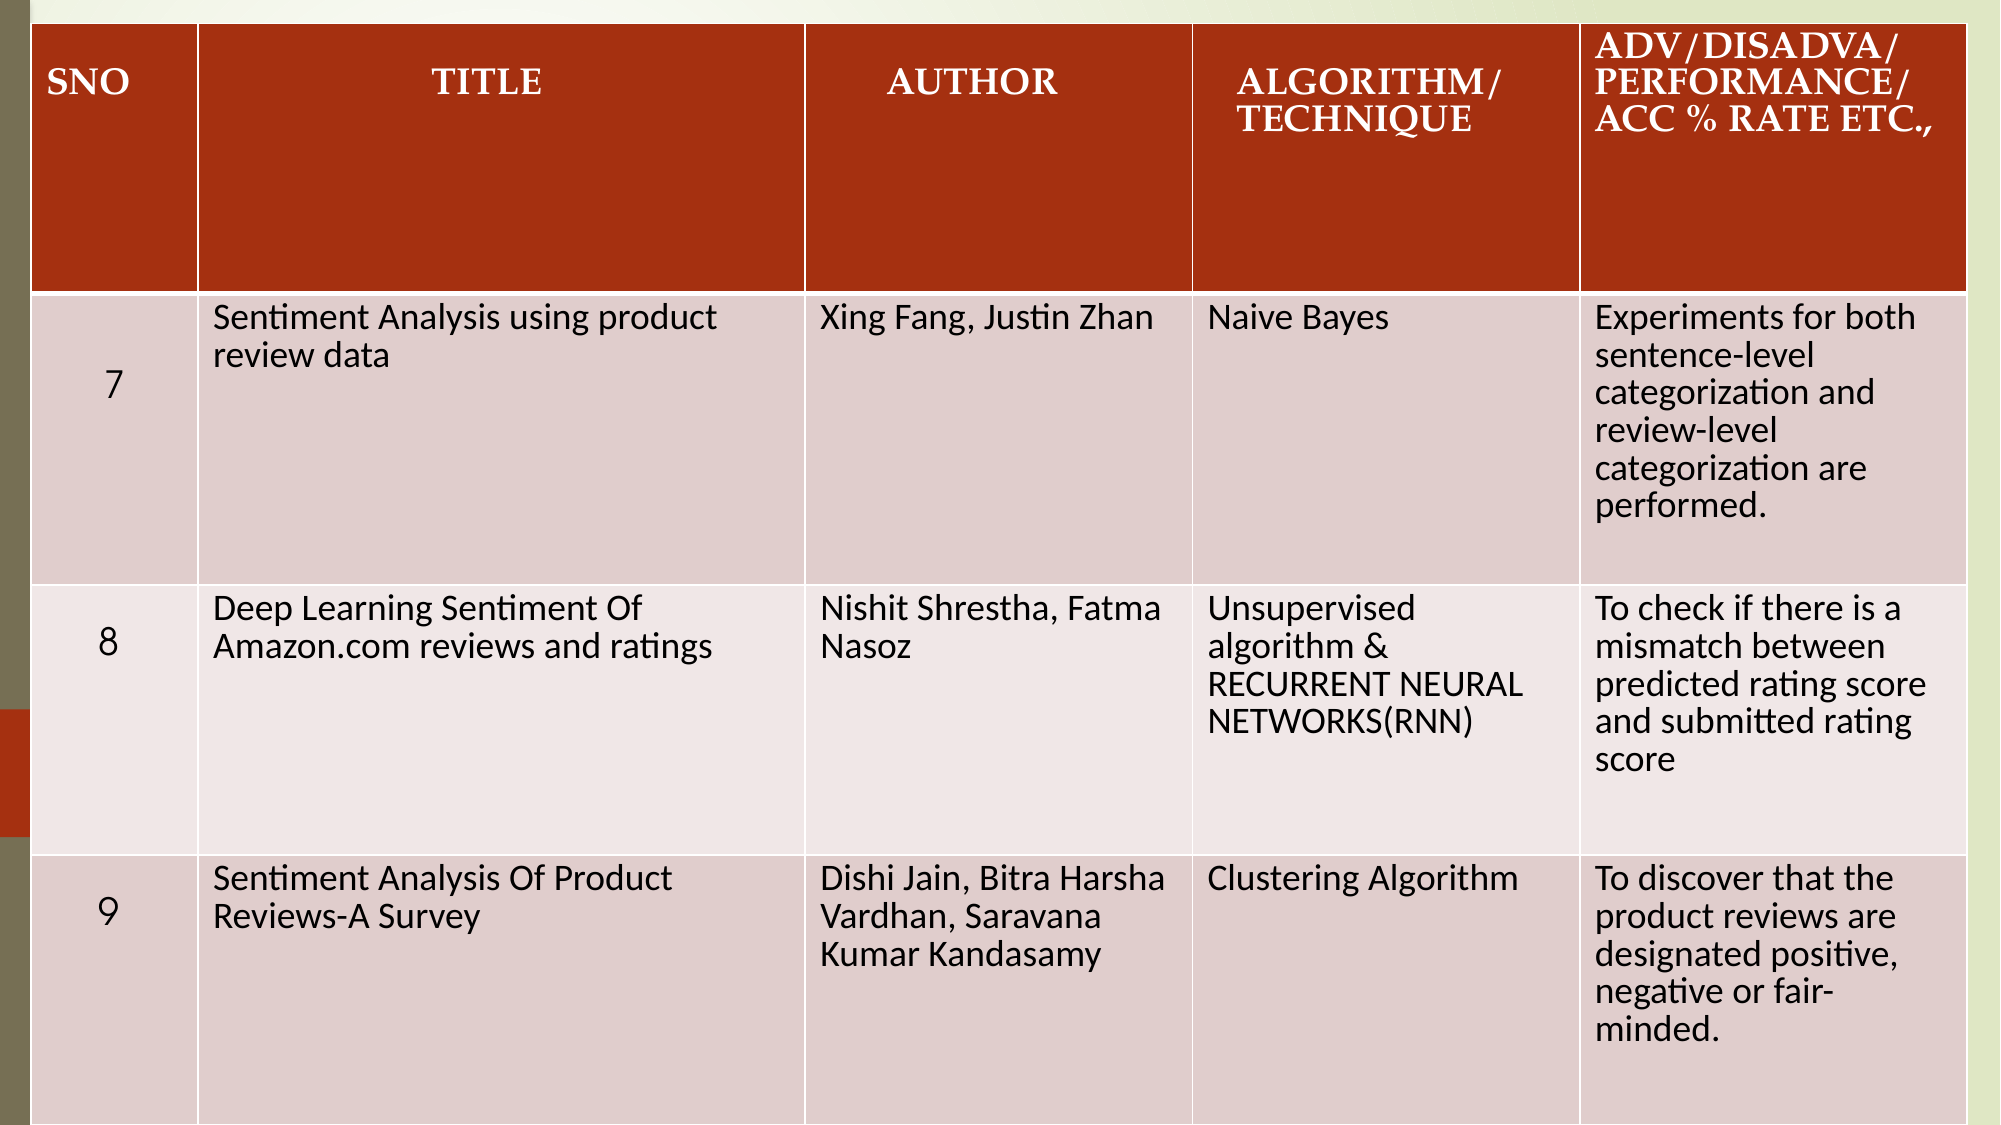

| SNO | TITLE | AUTHOR | ALGORITHM/ TECHNIQUE | ADV/DISADVA/PERFORMANCE/ACC % RATE ETC., |
| --- | --- | --- | --- | --- |
| 7 | Sentiment Analysis using product review data | Xing Fang, Justin Zhan | Naive Bayes | Experiments for both sentence-level categorization and review-level categorization are performed. |
| 8 | Deep Learning Sentiment Of Amazon.com reviews and ratings | Nishit Shrestha, Fatma Nasoz | Unsupervised algorithm & RECURRENT NEURAL NETWORKS(RNN) | To check if there is a mismatch between predicted rating score and submitted rating score |
| 9 | Sentiment Analysis Of Product Reviews-A Survey | Dishi Jain, Bitra Harsha Vardhan, Saravana Kumar Kandasamy | Clustering Algorithm | To discover that the product reviews are designated positive, negative or fair-minded. |
#